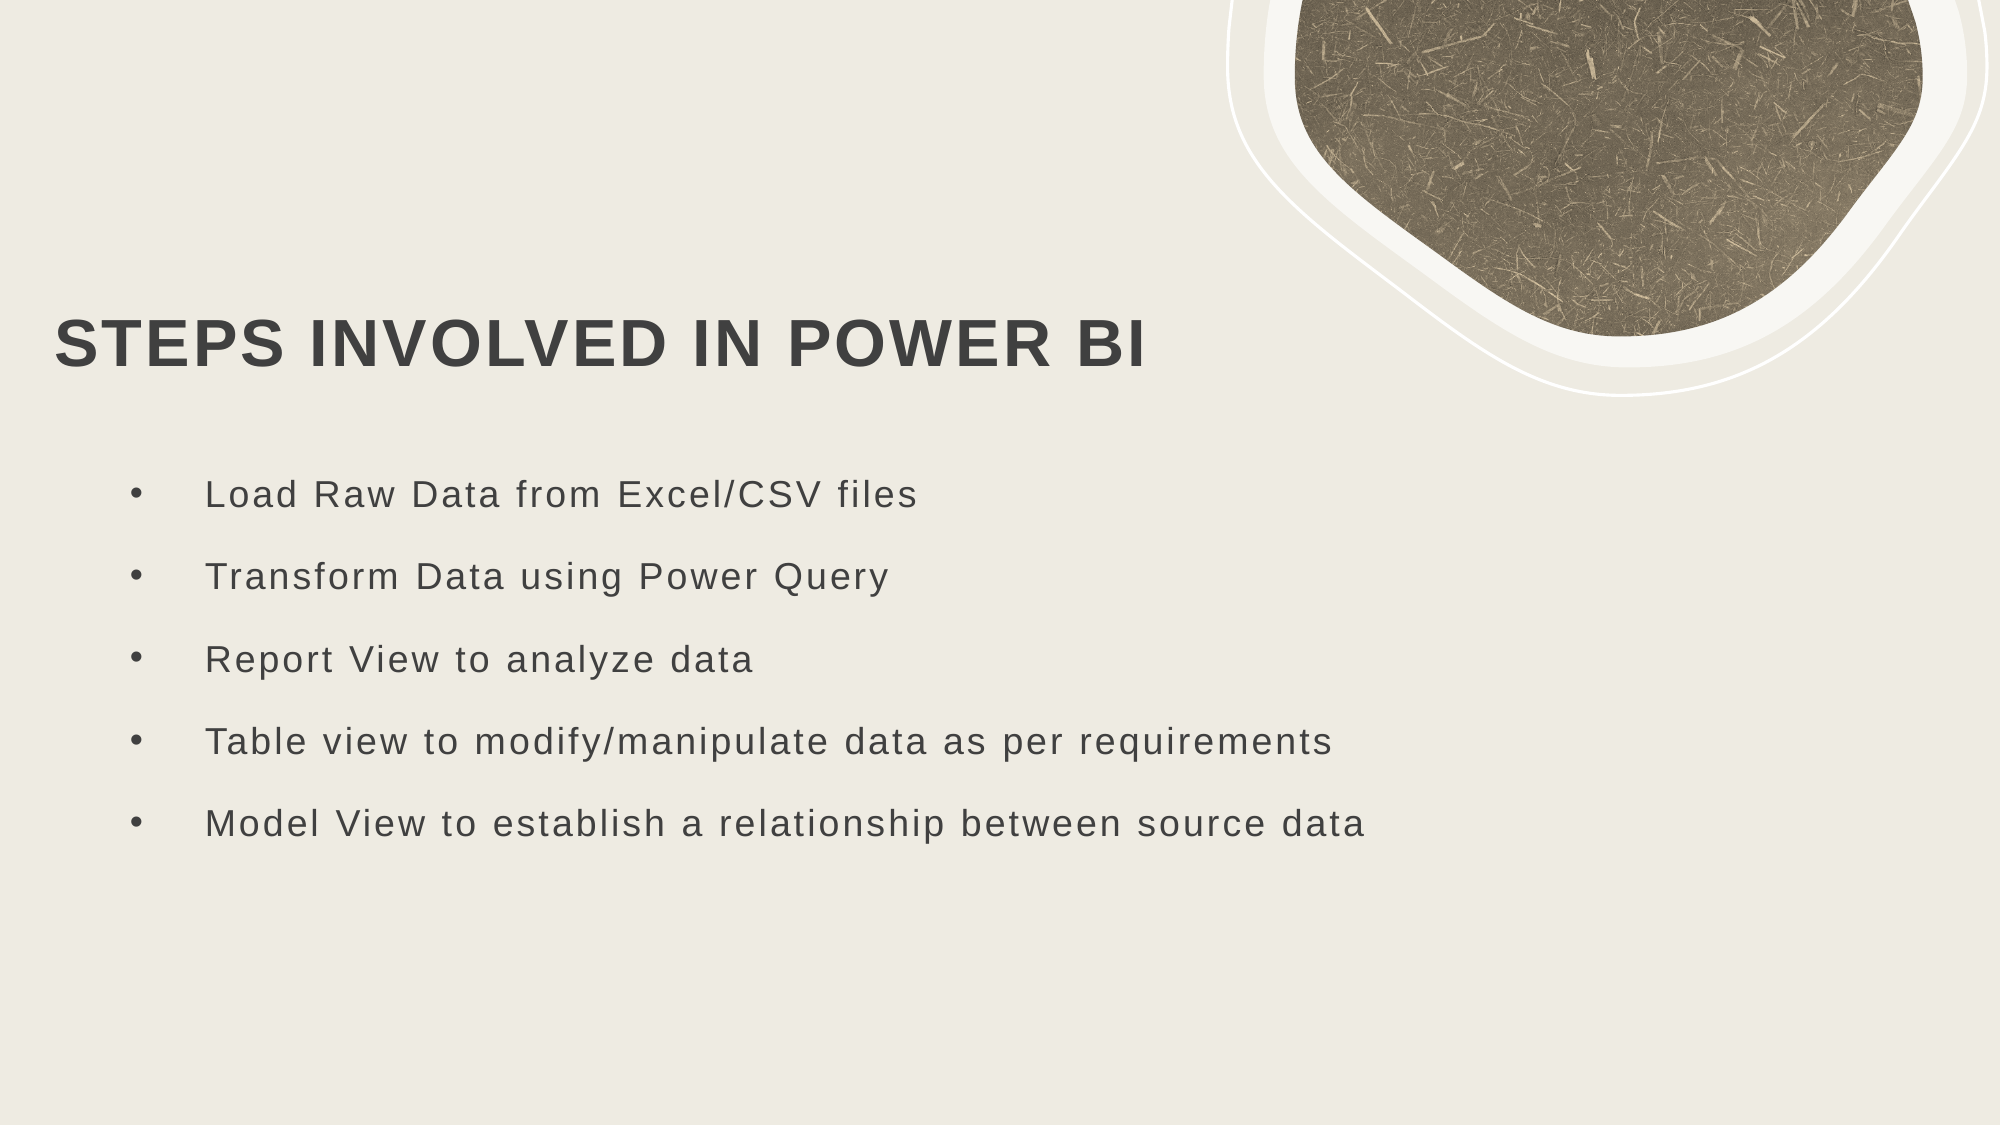

# STEPS INVOLVED IN POWER BI
Load Raw Data from Excel/CSV files
Transform Data using Power Query
Report View to analyze data
Table view to modify/manipulate data as per requirements
Model View to establish a relationship between source data